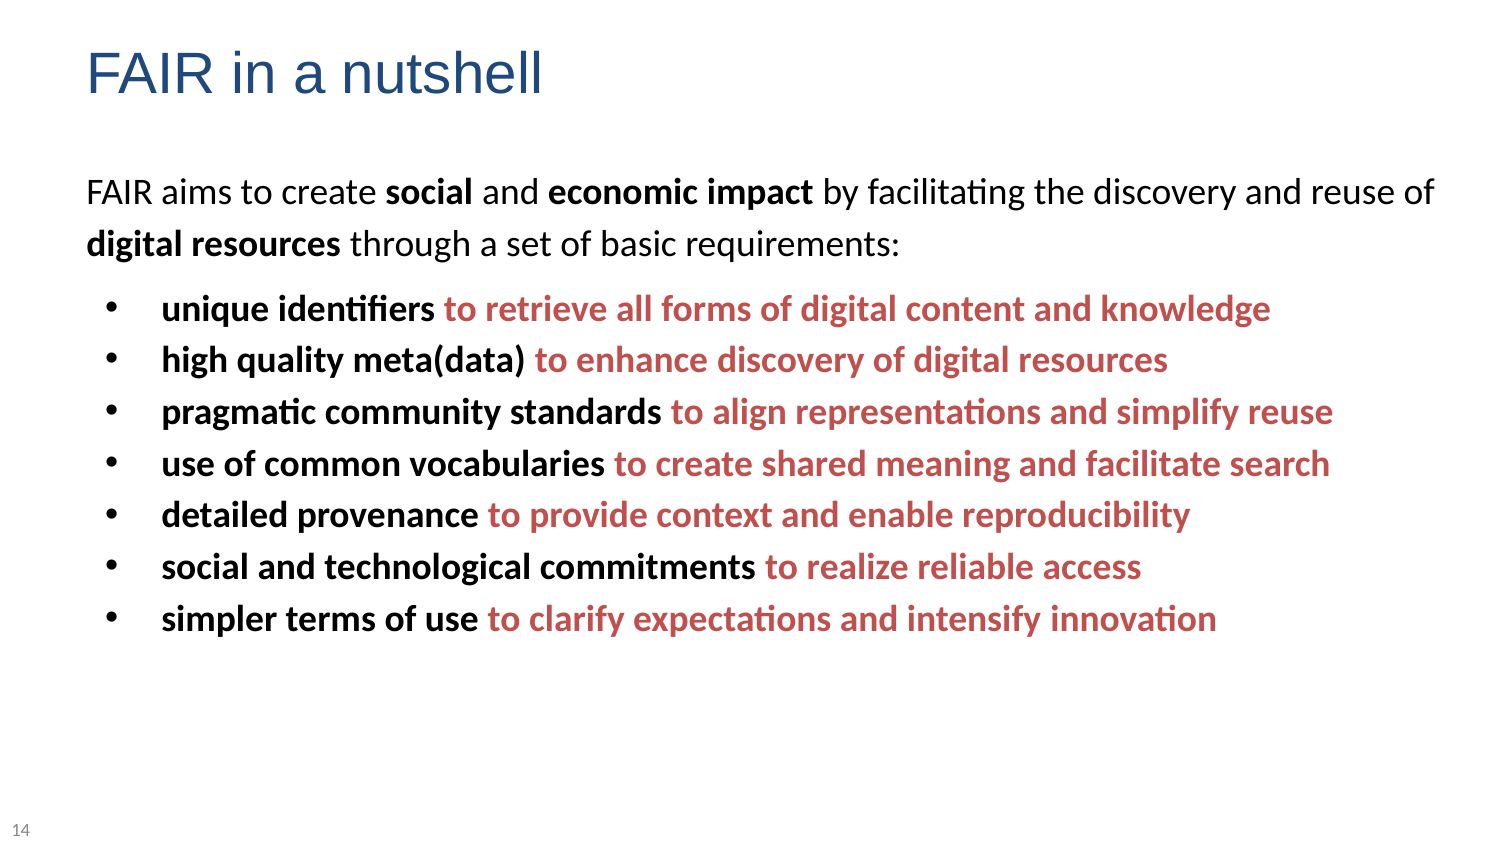

# FAIR in a nutshell
FAIR aims to create social and economic impact by facilitating the discovery and reuse of digital resources through a set of basic requirements:
unique identifiers to retrieve all forms of digital content and knowledge
high quality meta(data) to enhance discovery of digital resources
pragmatic community standards to align representations and simplify reuse
use of common vocabularies to create shared meaning and facilitate search
detailed provenance to provide context and enable reproducibility
social and technological commitments to realize reliable access
simpler terms of use to clarify expectations and intensify innovation
14